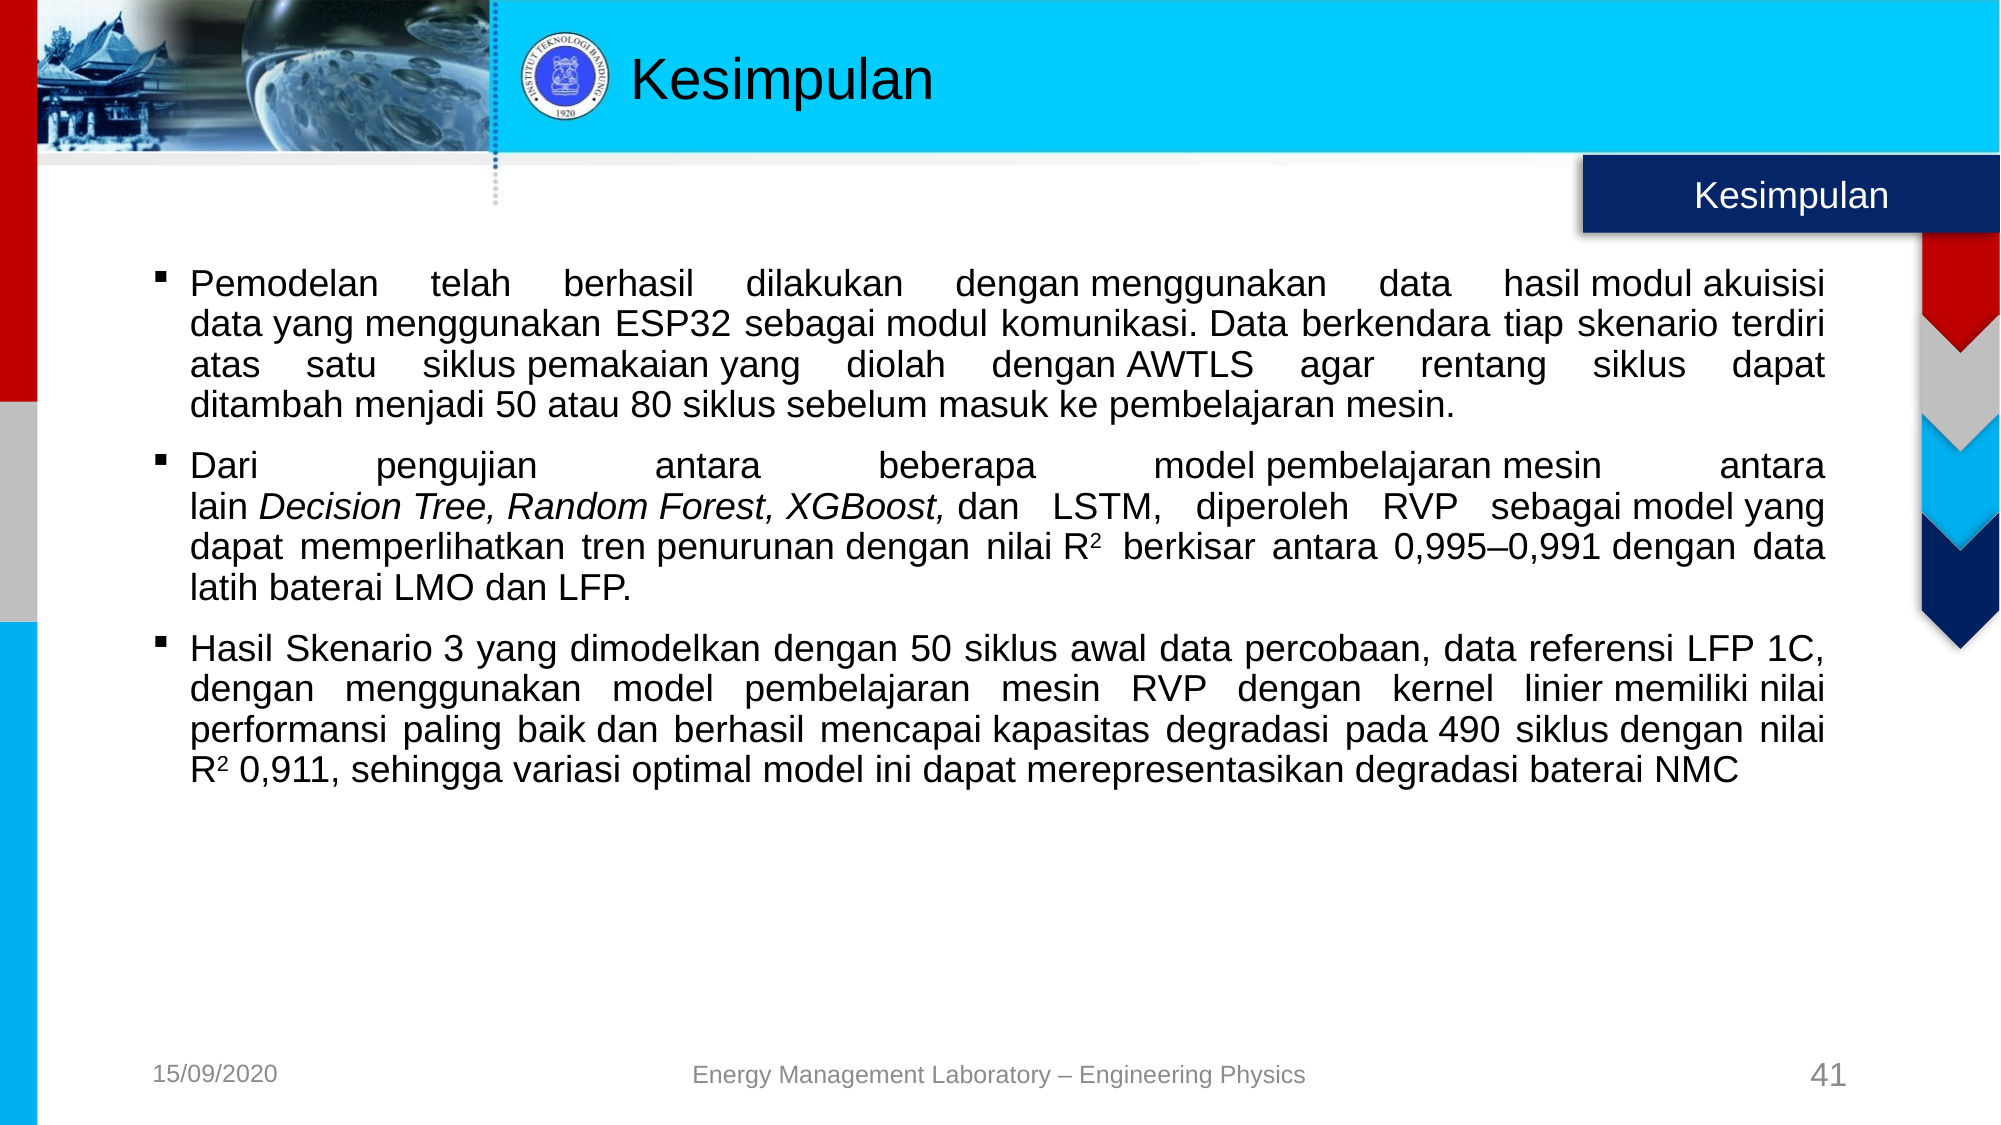

# Kesimpulan
Kesimpulan

Pemodelan telah berhasil dilakukan dengan menggunakan data hasil modul akuisisi data yang menggunakan ESP32 sebagai modul komunikasi. Data berkendara tiap skenario terdiri atas satu siklus pemakaian yang diolah dengan AWTLS agar rentang siklus dapat ditambah menjadi 50 atau 80 siklus sebelum masuk ke pembelajaran mesin.
Dari pengujian antara beberapa model pembelajaran mesin antara lain Decision Tree, Random Forest, XGBoost, dan LSTM, diperoleh RVP sebagai model yang dapat memperlihatkan tren penurunan dengan nilai R2  berkisar antara 0,995–0,991 dengan data latih baterai LMO dan LFP.
Hasil Skenario 3 yang dimodelkan dengan 50 siklus awal data percobaan, data referensi LFP 1C, dengan menggunakan model pembelajaran mesin RVP dengan kernel linier memiliki nilai performansi paling baik dan berhasil mencapai kapasitas degradasi pada 490 siklus dengan nilai R2 0,911, sehingga variasi optimal model ini dapat merepresentasikan degradasi baterai NMC

15/09/2020
41
Energy Management Laboratory – Engineering Physics